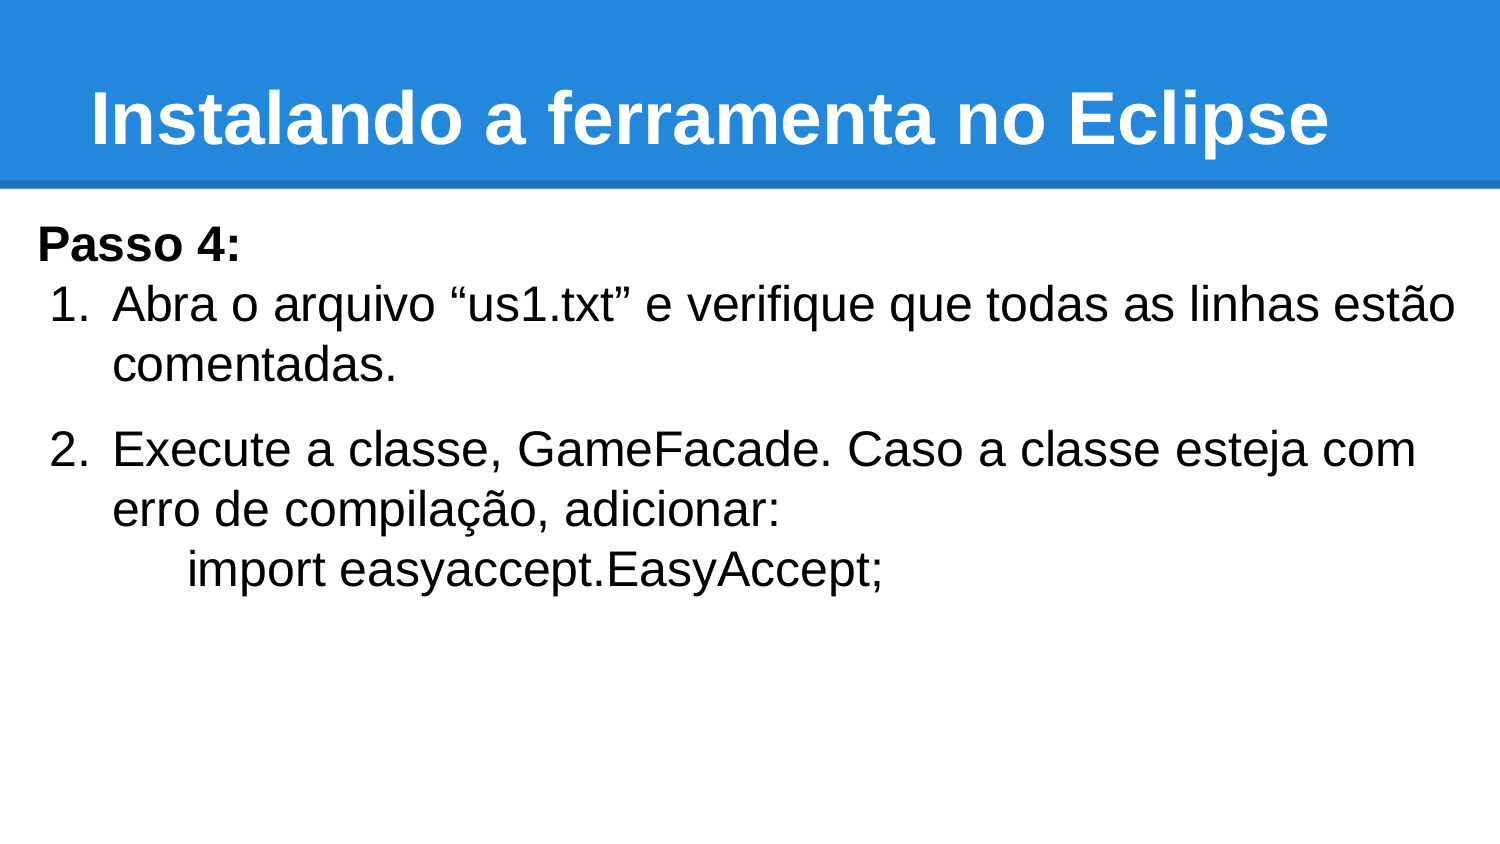

# Instalando a ferramenta no Eclipse
Passo 4:
Abra o arquivo “us1.txt” e verifique que todas as linhas estão comentadas.

Execute a classe, GameFacade. Caso a classe esteja com erro de compilação, adicionar:
 	import easyaccept.EasyAccept;